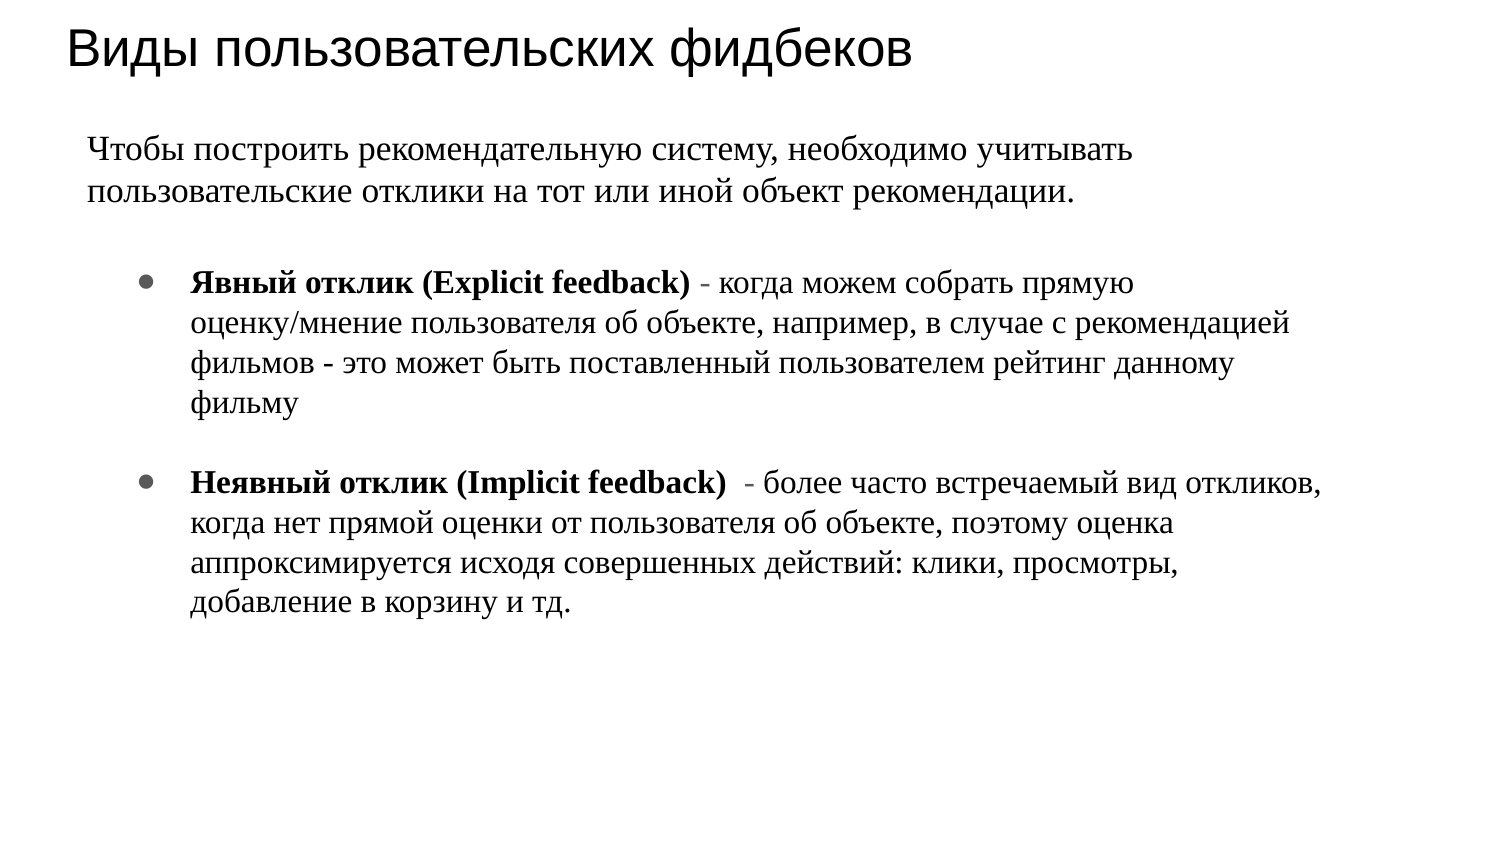

# Виды пользовательских фидбеков
Чтобы построить рекомендательную систему, необходимо учитывать пользовательские отклики на тот или иной объект рекомендации.

Явный отклик (Explicit feedback) - когда можем собрать прямую оценку/мнение пользователя об объекте, например, в случае с рекомендацией фильмов - это может быть поставленный пользователем рейтинг данному фильму

Неявный отклик (Implicit feedback)  - более часто встречаемый вид откликов, когда нет прямой оценки от пользователя об объекте, поэтому оценка аппроксимируется исходя совершенных действий: клики, просмотры, добавление в корзину и тд.